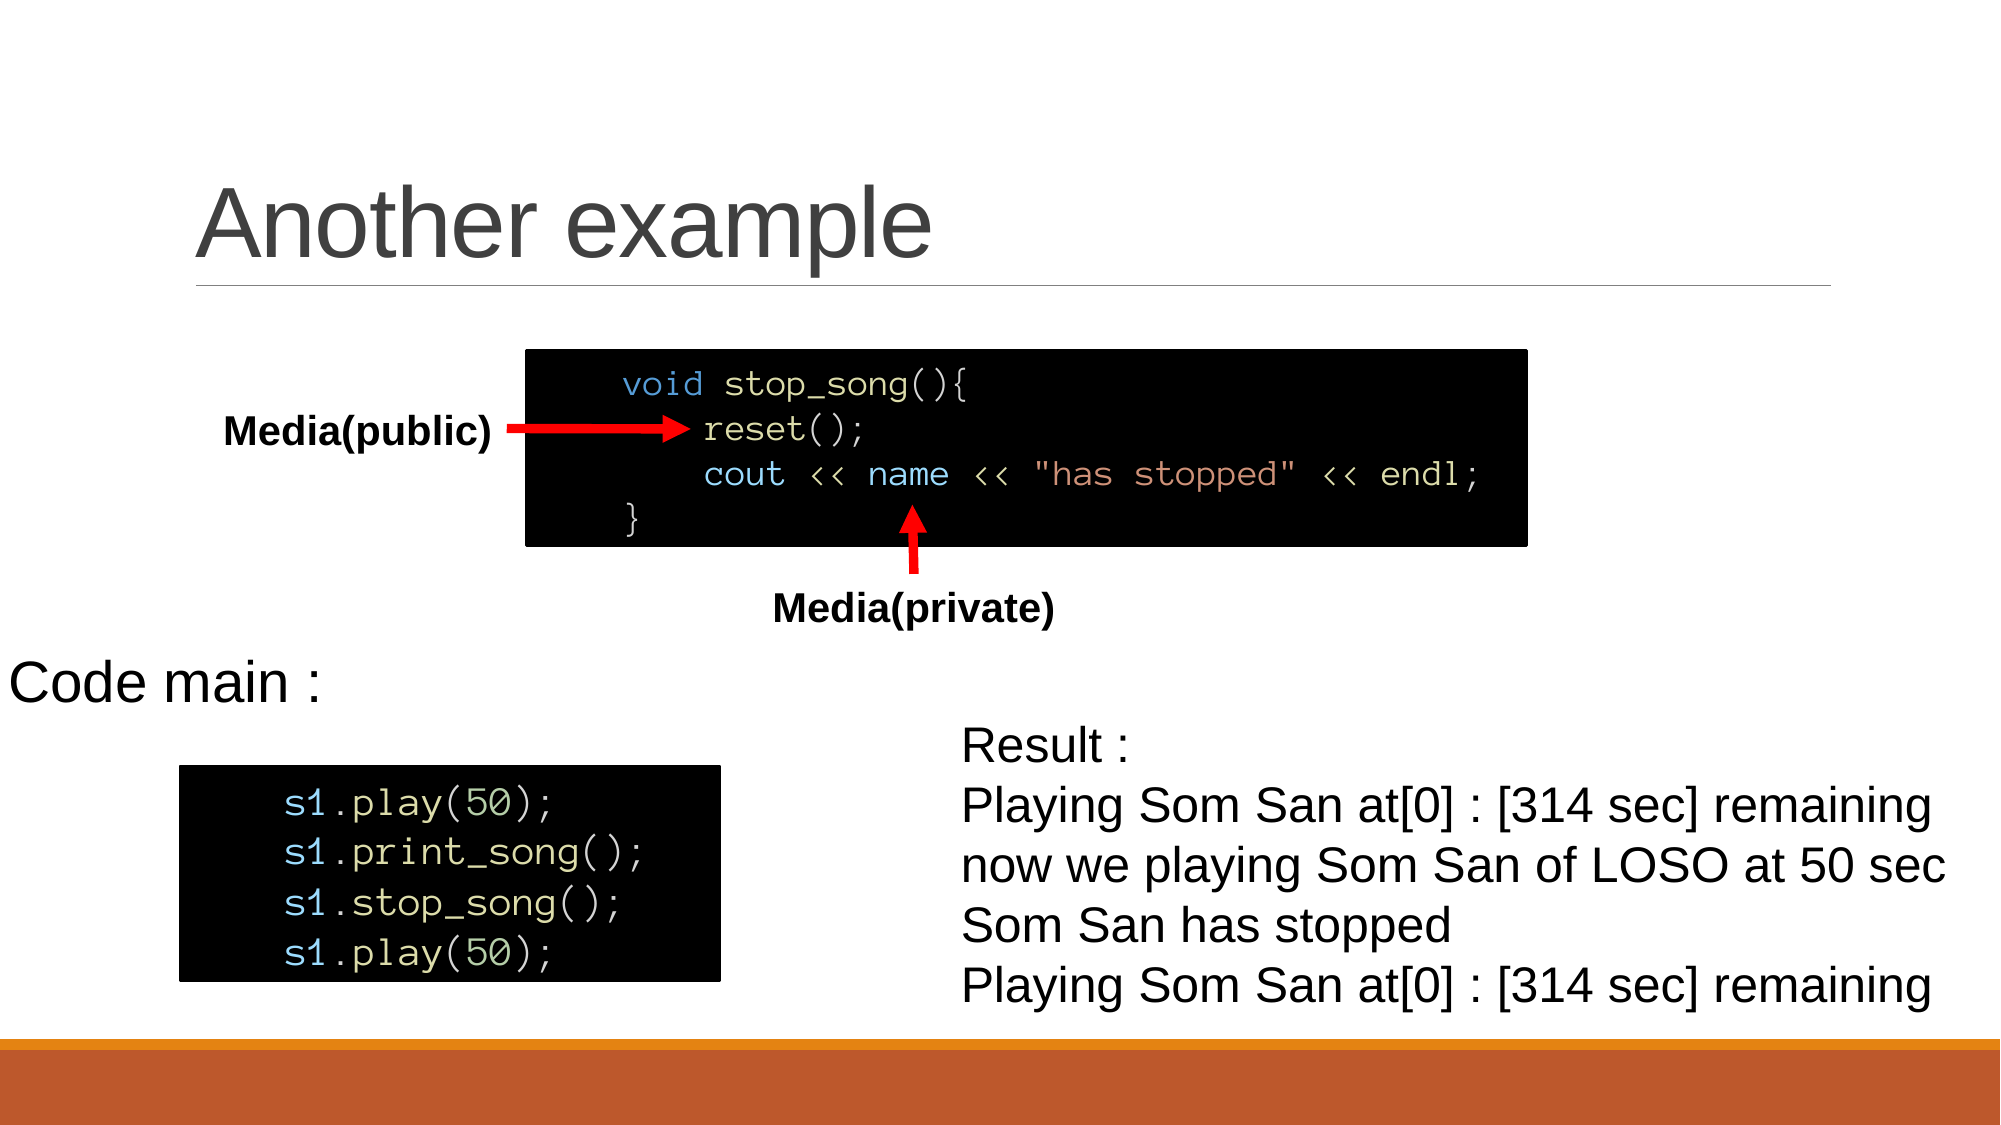

# Another example
    void stop_song(){
        reset();
        cout << name << "has stopped" << endl;
    }
Media(public)
Media(private)
Code main :
Result :
Playing Som San at[0] : [314 sec] remaining
now we playing Som San of LOSO at 50 sec
Som San has stopped
Playing Som San at[0] : [314 sec] remaining
    s1.play(50);
    s1.print_song();
    s1.stop_song();
    s1.play(50);